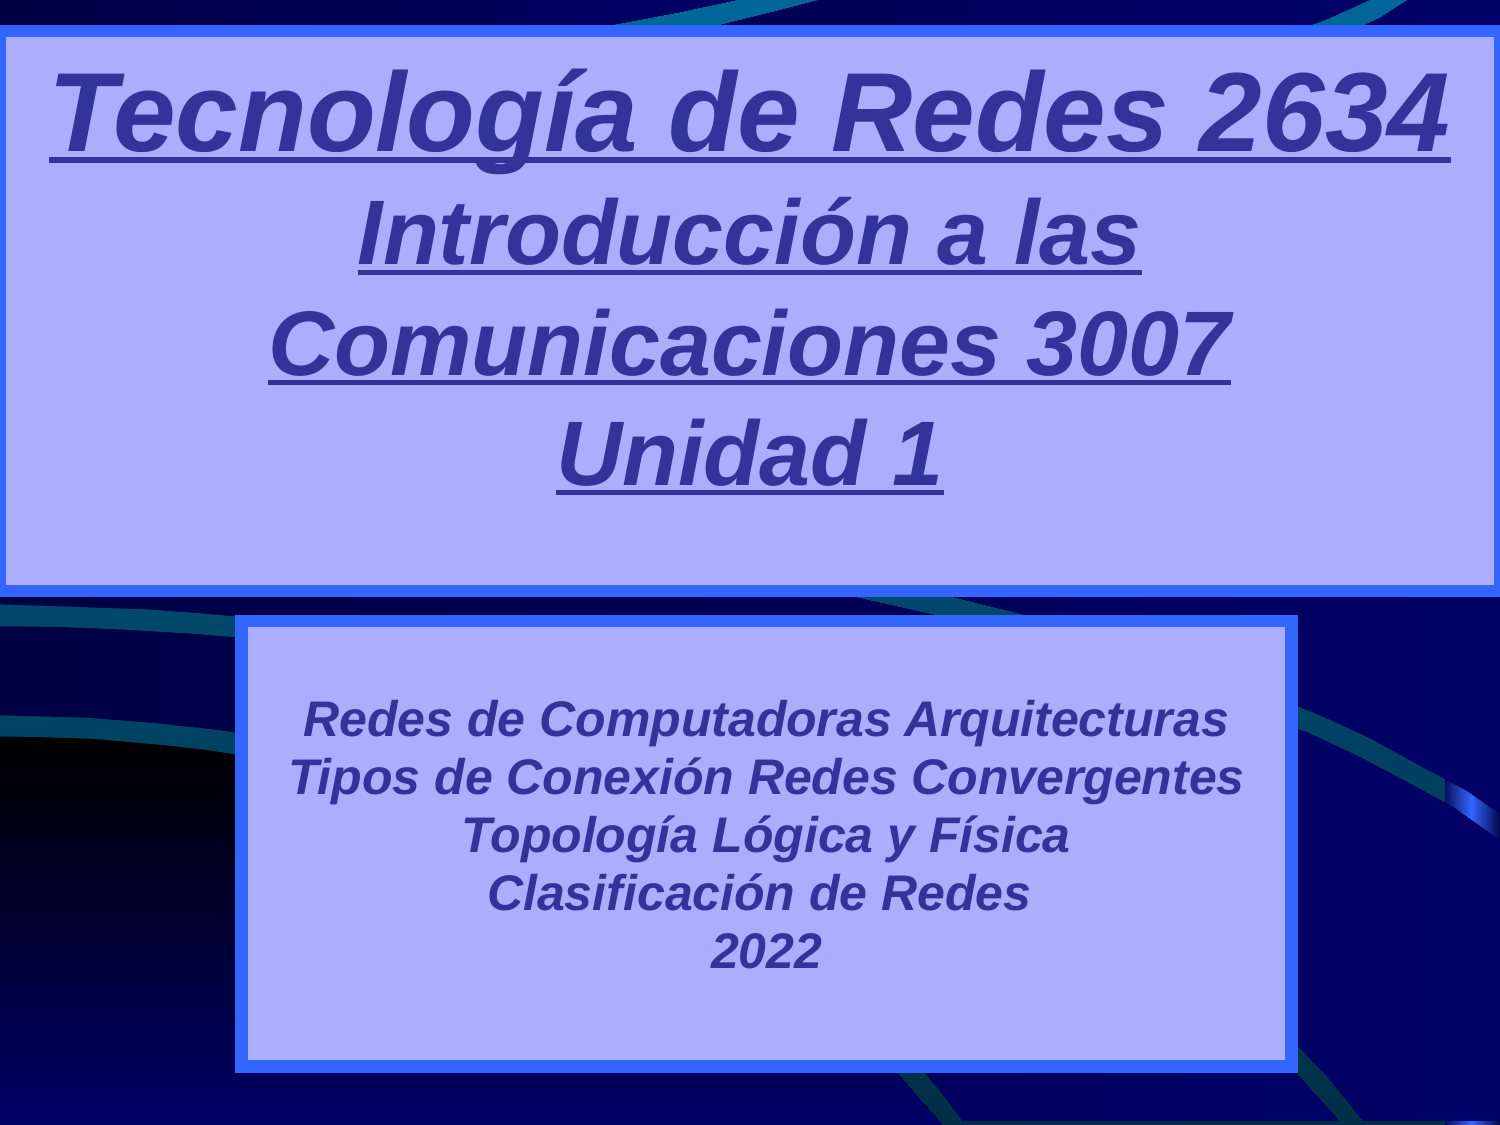

# Tecnología de Redes 2634 Introducción a las Comunicaciones 3007 Unidad 1

Redes de Computadoras Arquitecturas
Tipos de Conexión Redes Convergentes
Topología Lógica y Física
Clasificación de Redes
2022